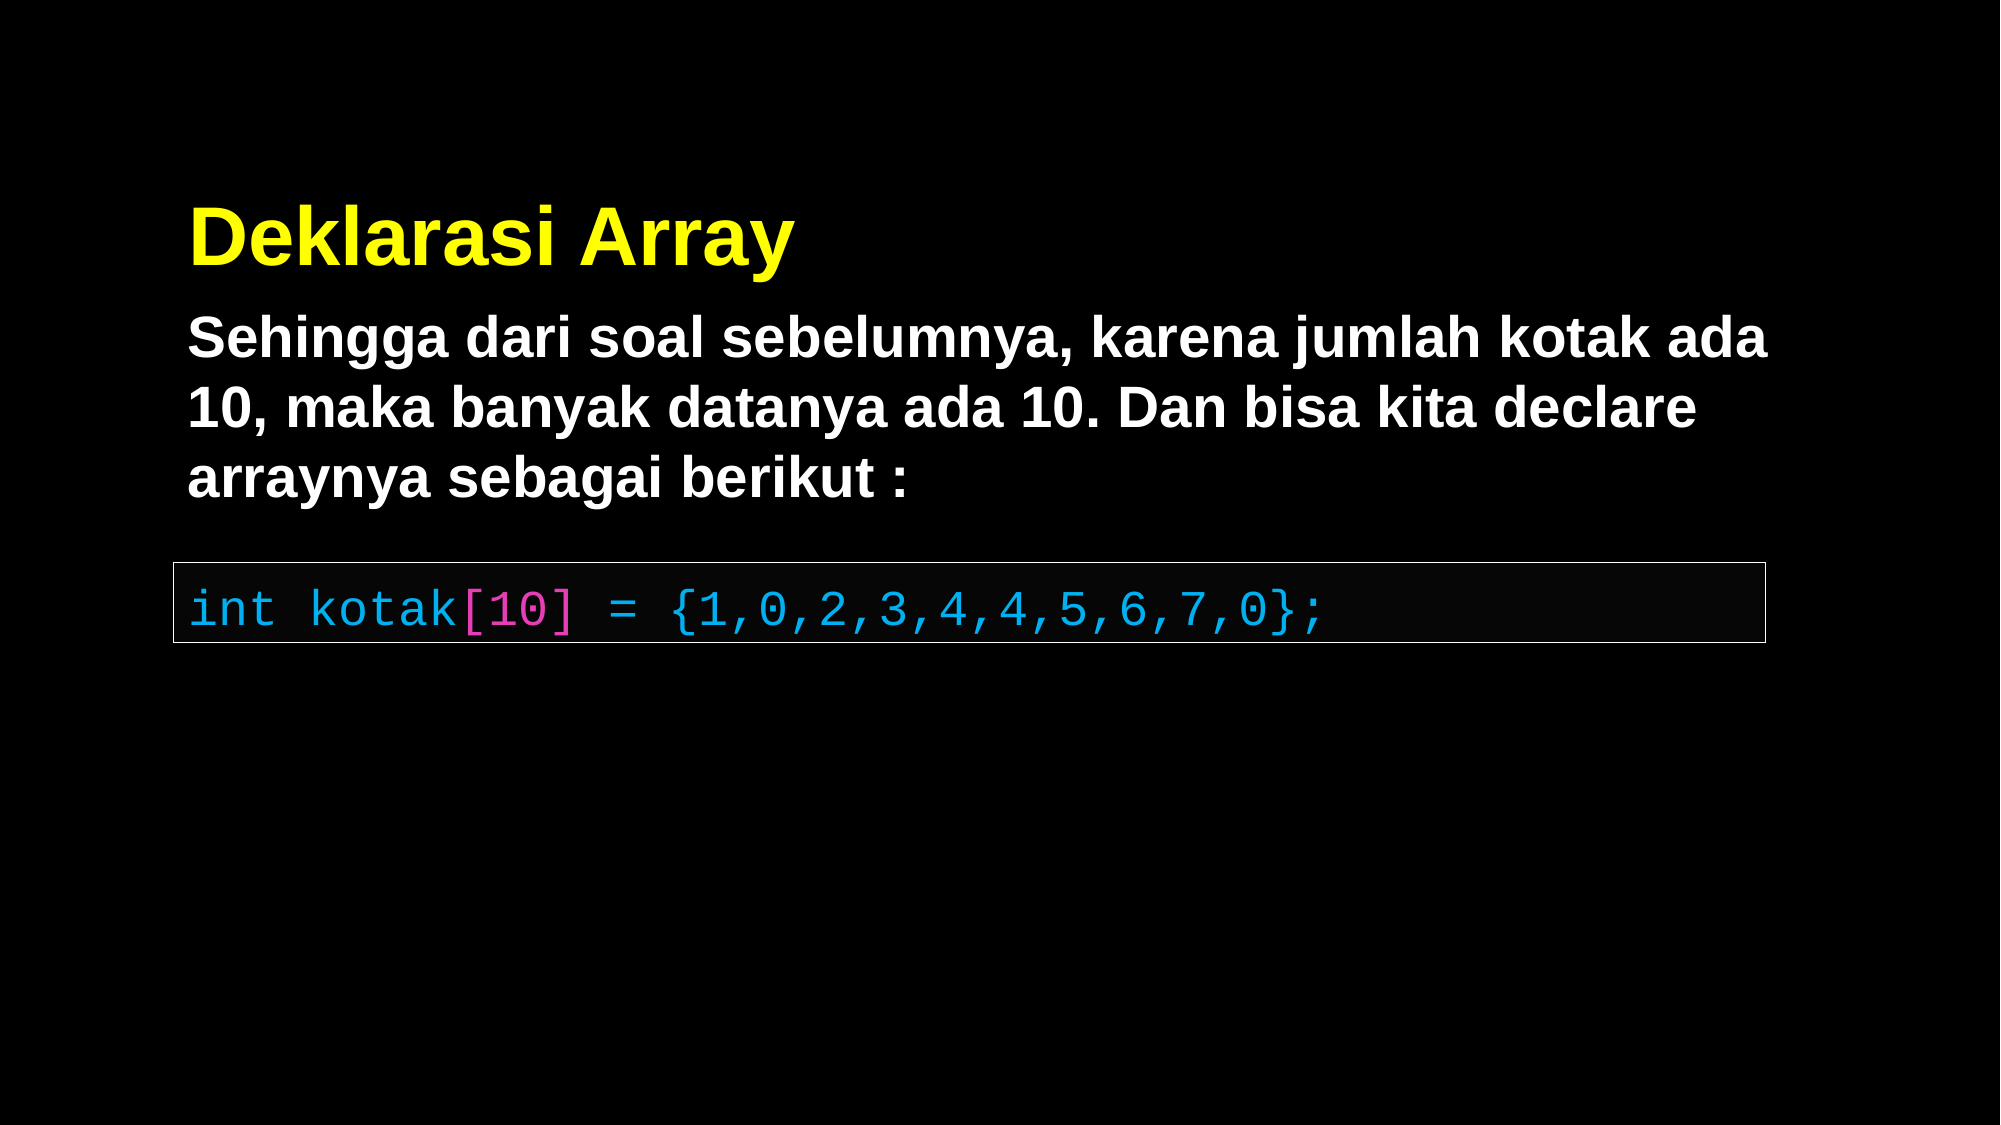

# Deklarasi Array
Sehingga dari soal sebelumnya, karena jumlah kotak ada 10, maka banyak datanya ada 10. Dan bisa kita declare arraynya sebagai berikut :
int kotak[10] = {1,0,2,3,4,4,5,6,7,0};